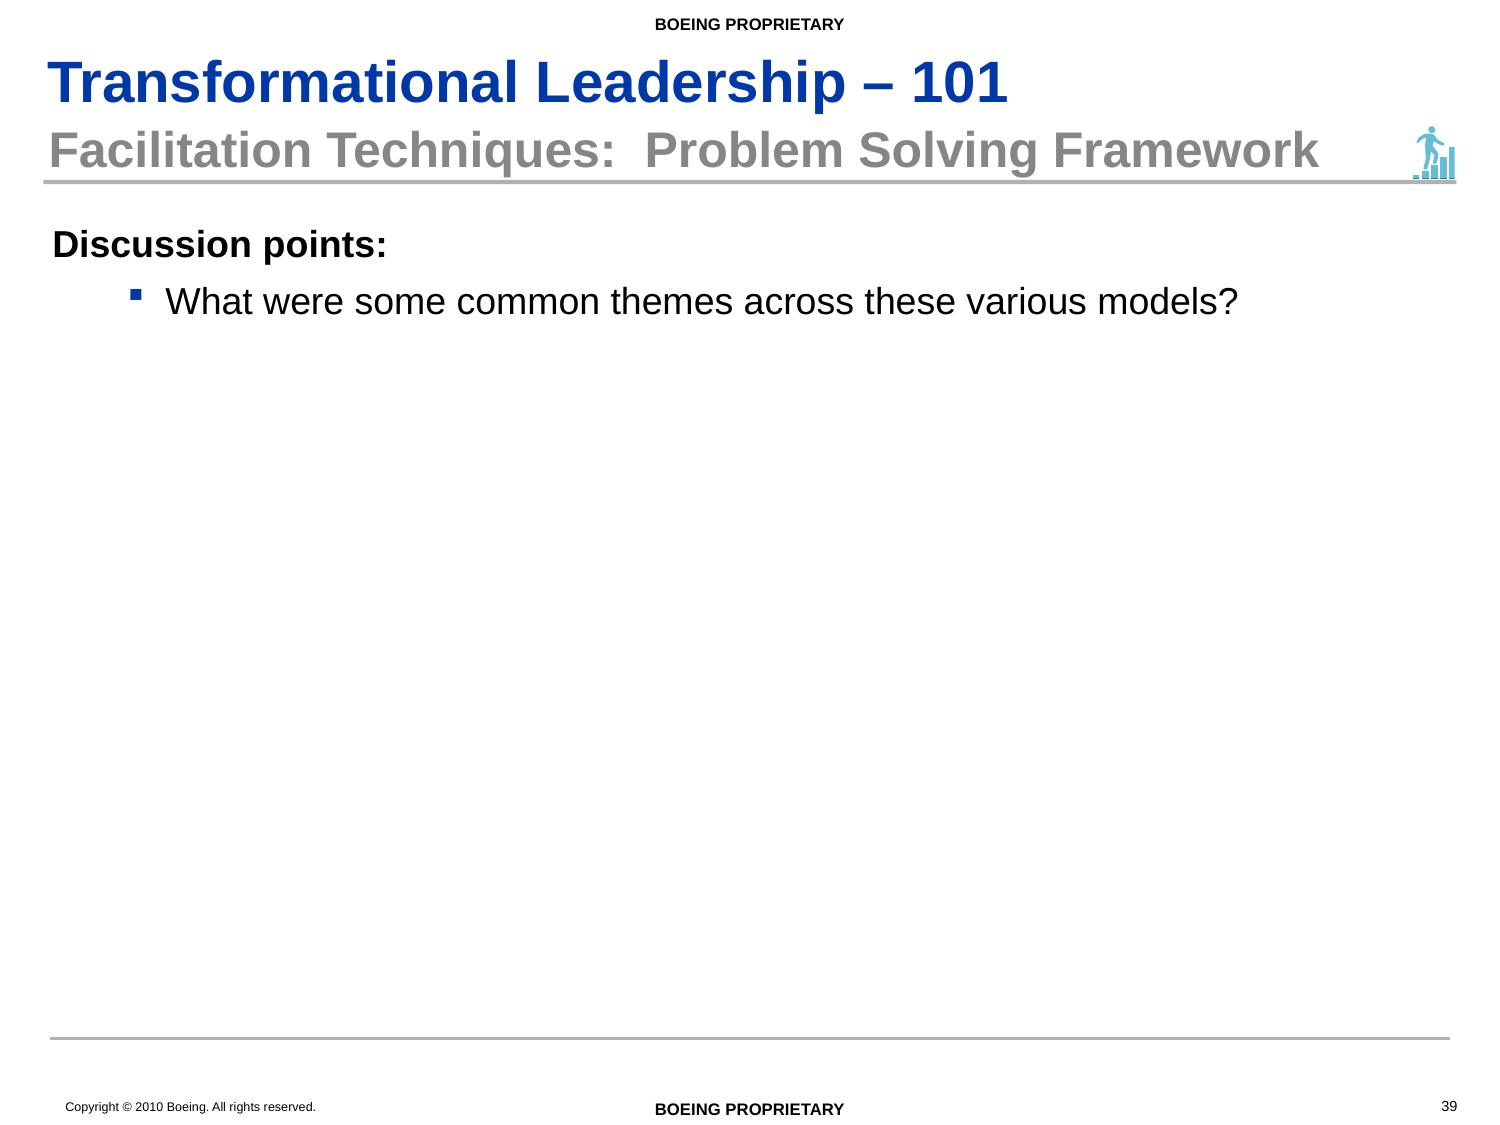

# Facilitation Techniques:  Problem Solving Framework
Discussion points:
What were some common themes across these various models?
39